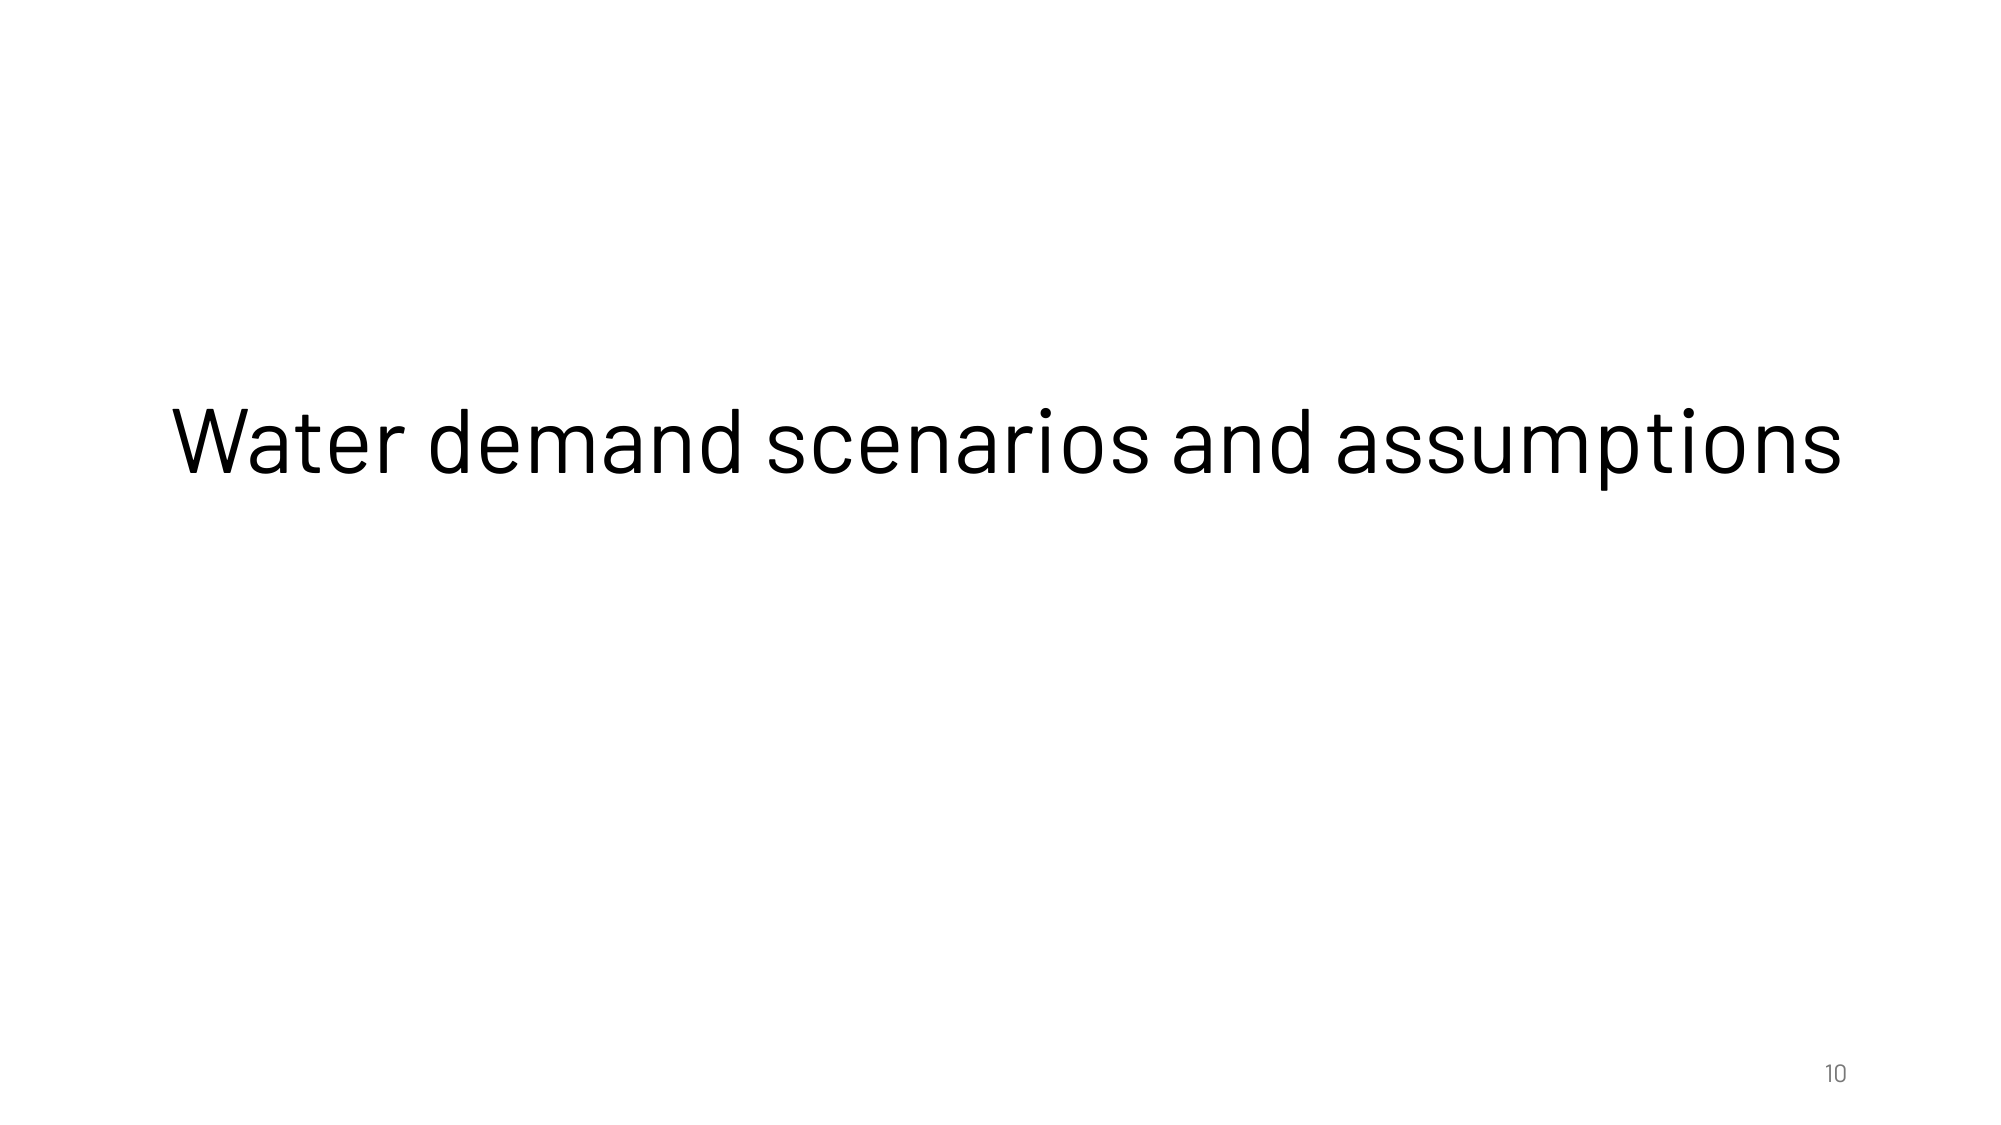

# Water demand scenarios and assumptions
10